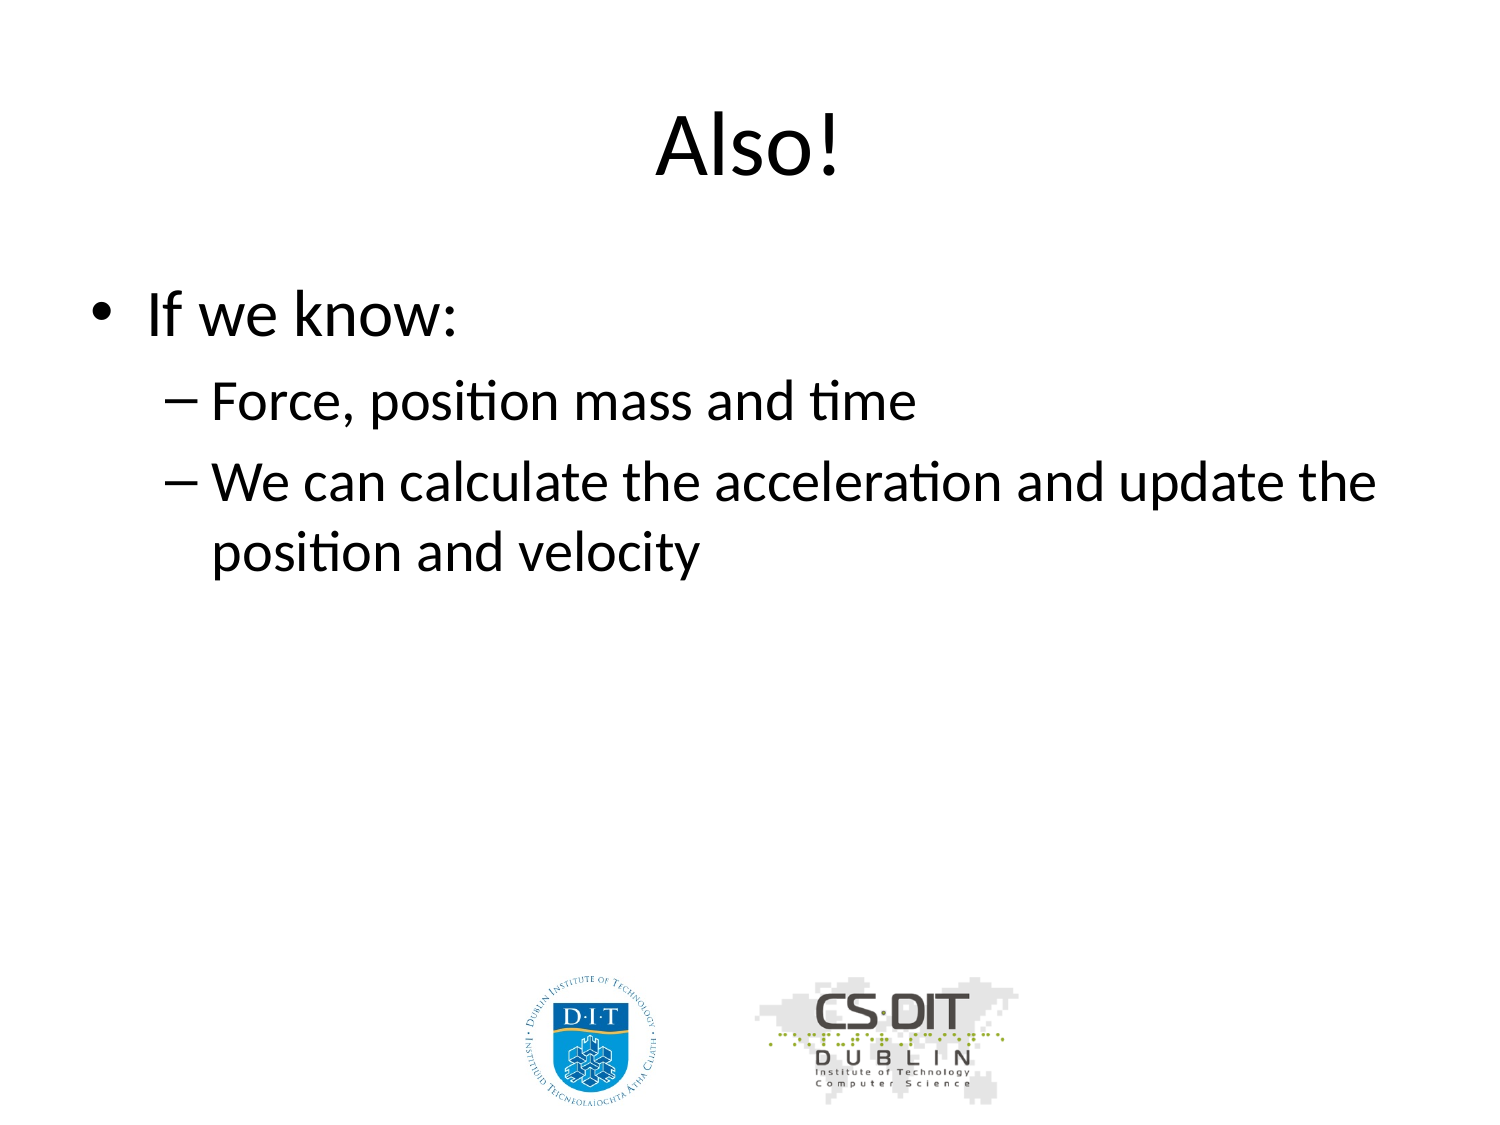

# Also!
If we know:
Force, position mass and time
We can calculate the acceleration and update the position and velocity